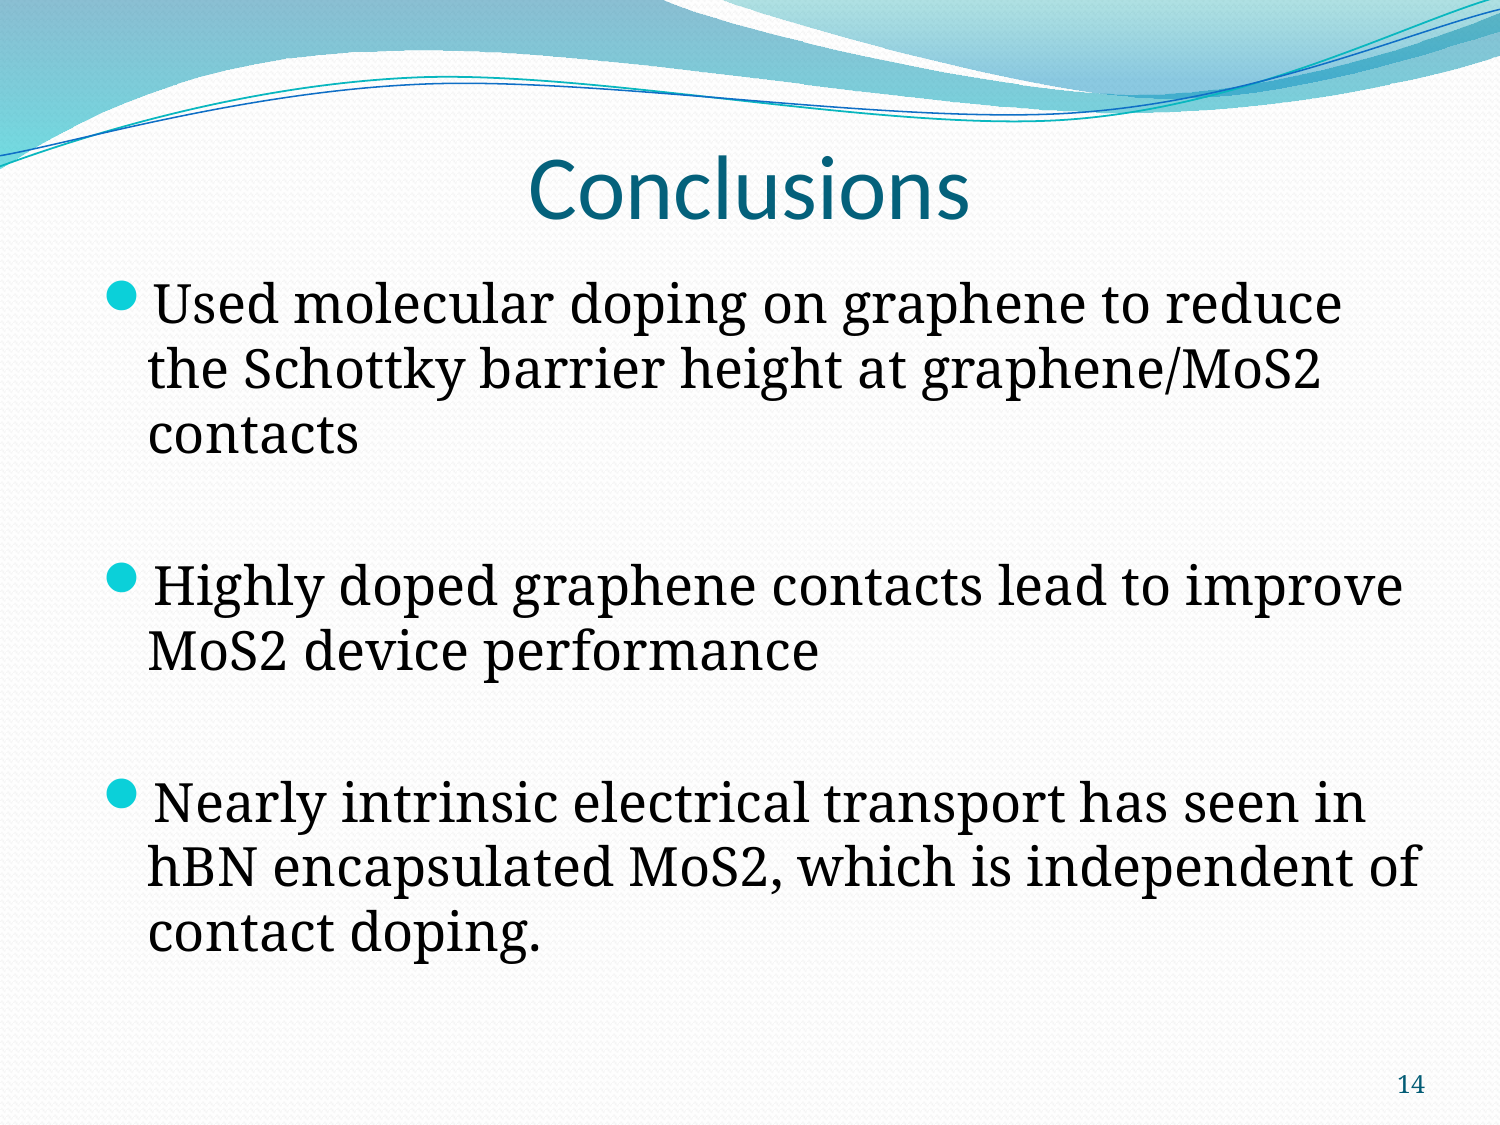

# Conclusions
Used molecular doping on graphene to reduce the Schottky barrier height at graphene/MoS2 contacts

Highly doped graphene contacts lead to improve MoS2 device performance

Nearly intrinsic electrical transport has seen in hBN encapsulated MoS2, which is independent of contact doping.

14